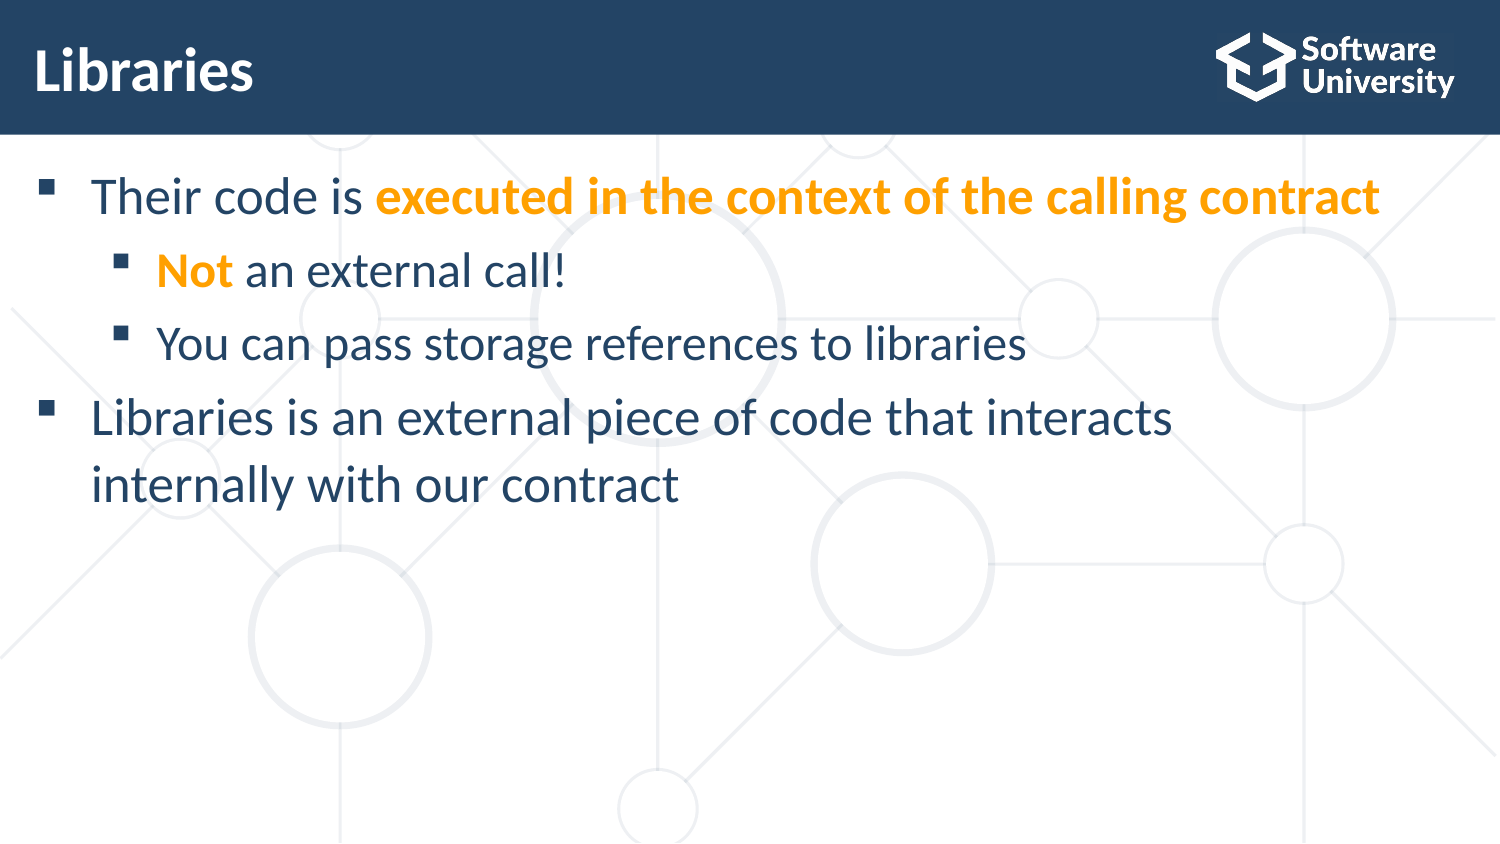

# Libraries
Their code is executed in the context of the calling contract
Not an external call!
You can pass storage references to libraries
Libraries is an external piece of code that interacts
internally with our contract